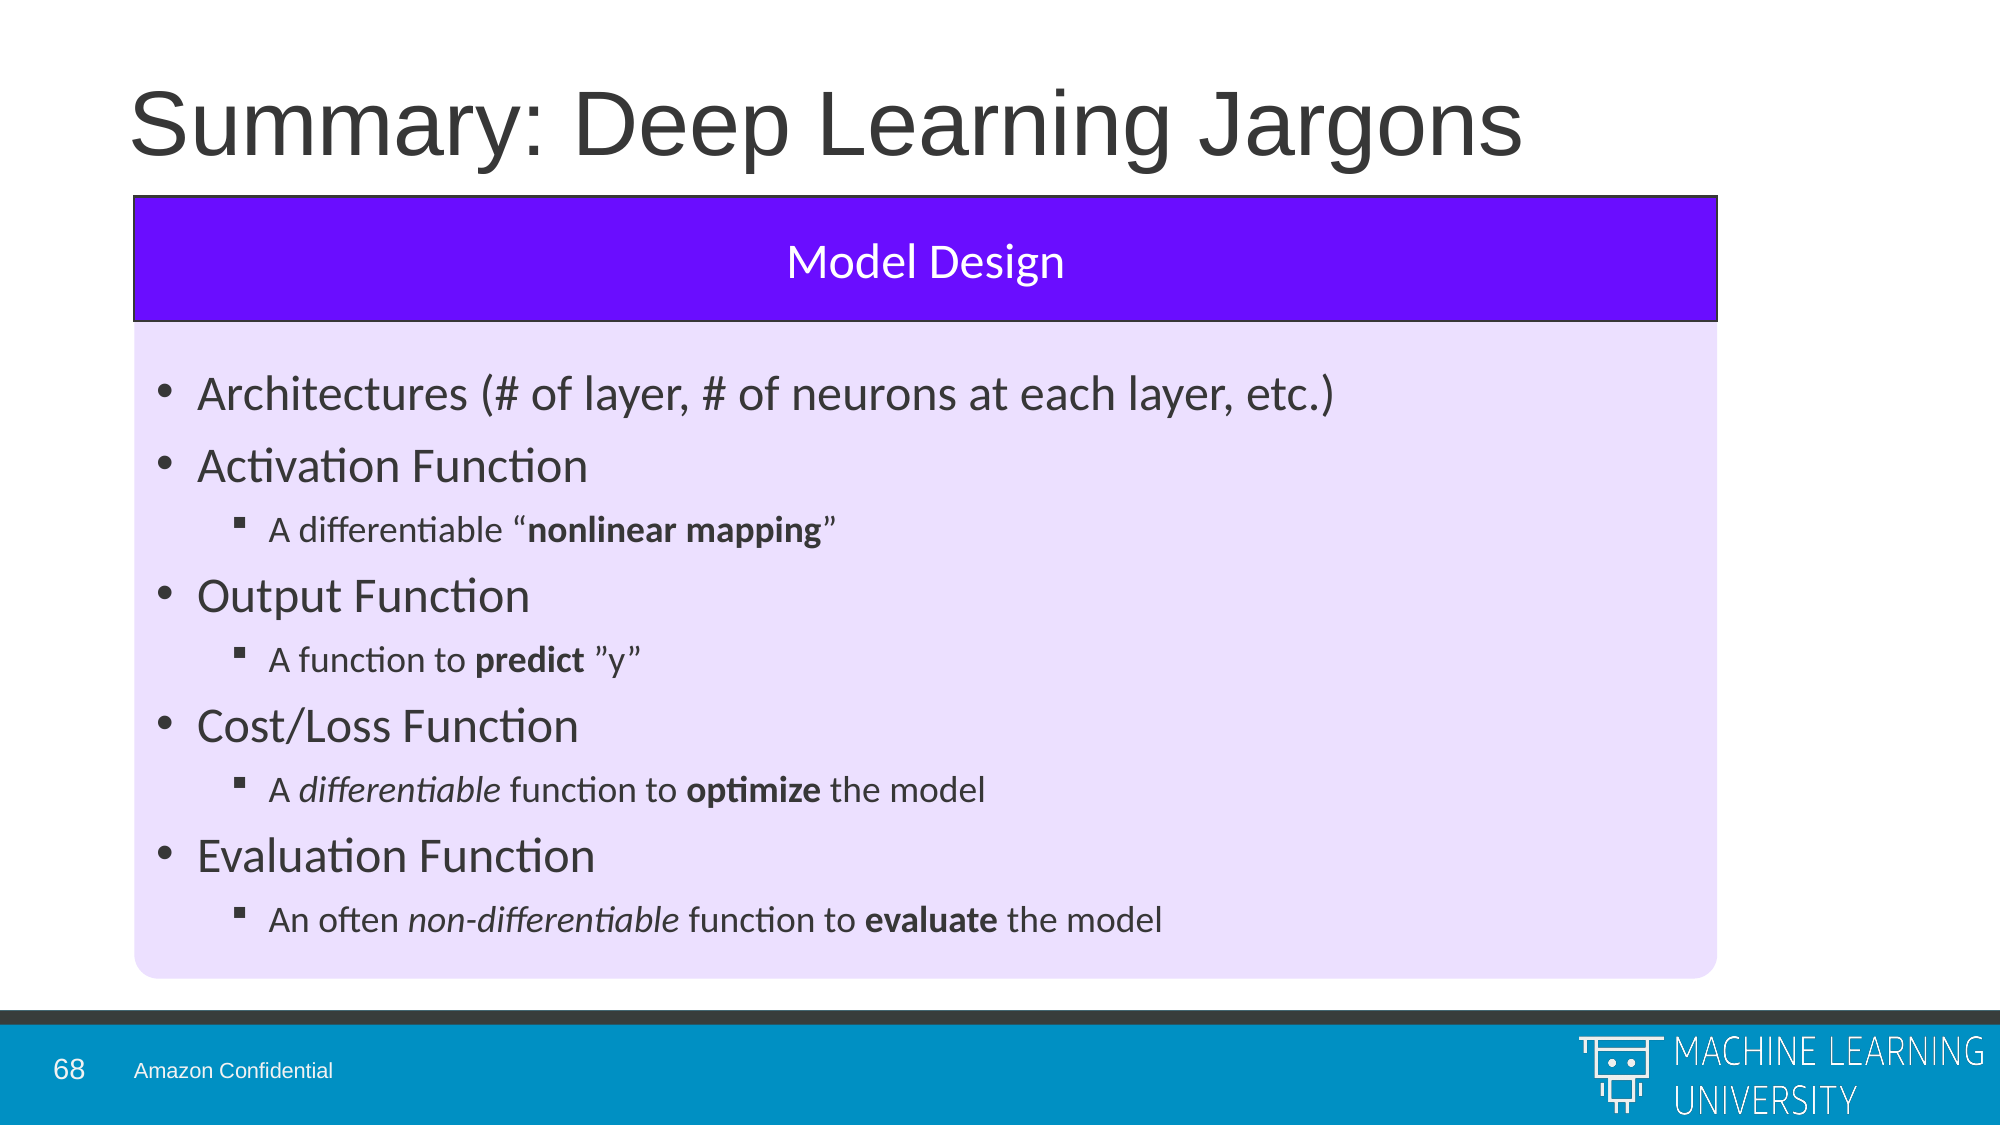

# Summary: Deep Learning Jargons
Model Design

Architectures (# of layer, # of neurons at each layer, etc.)
Activation Function
A differentiable “nonlinear mapping”
Output Function
A function to predict ”y”
Cost/Loss Function
A differentiable function to optimize the model
Evaluation Function
An often non-differentiable function to evaluate the model